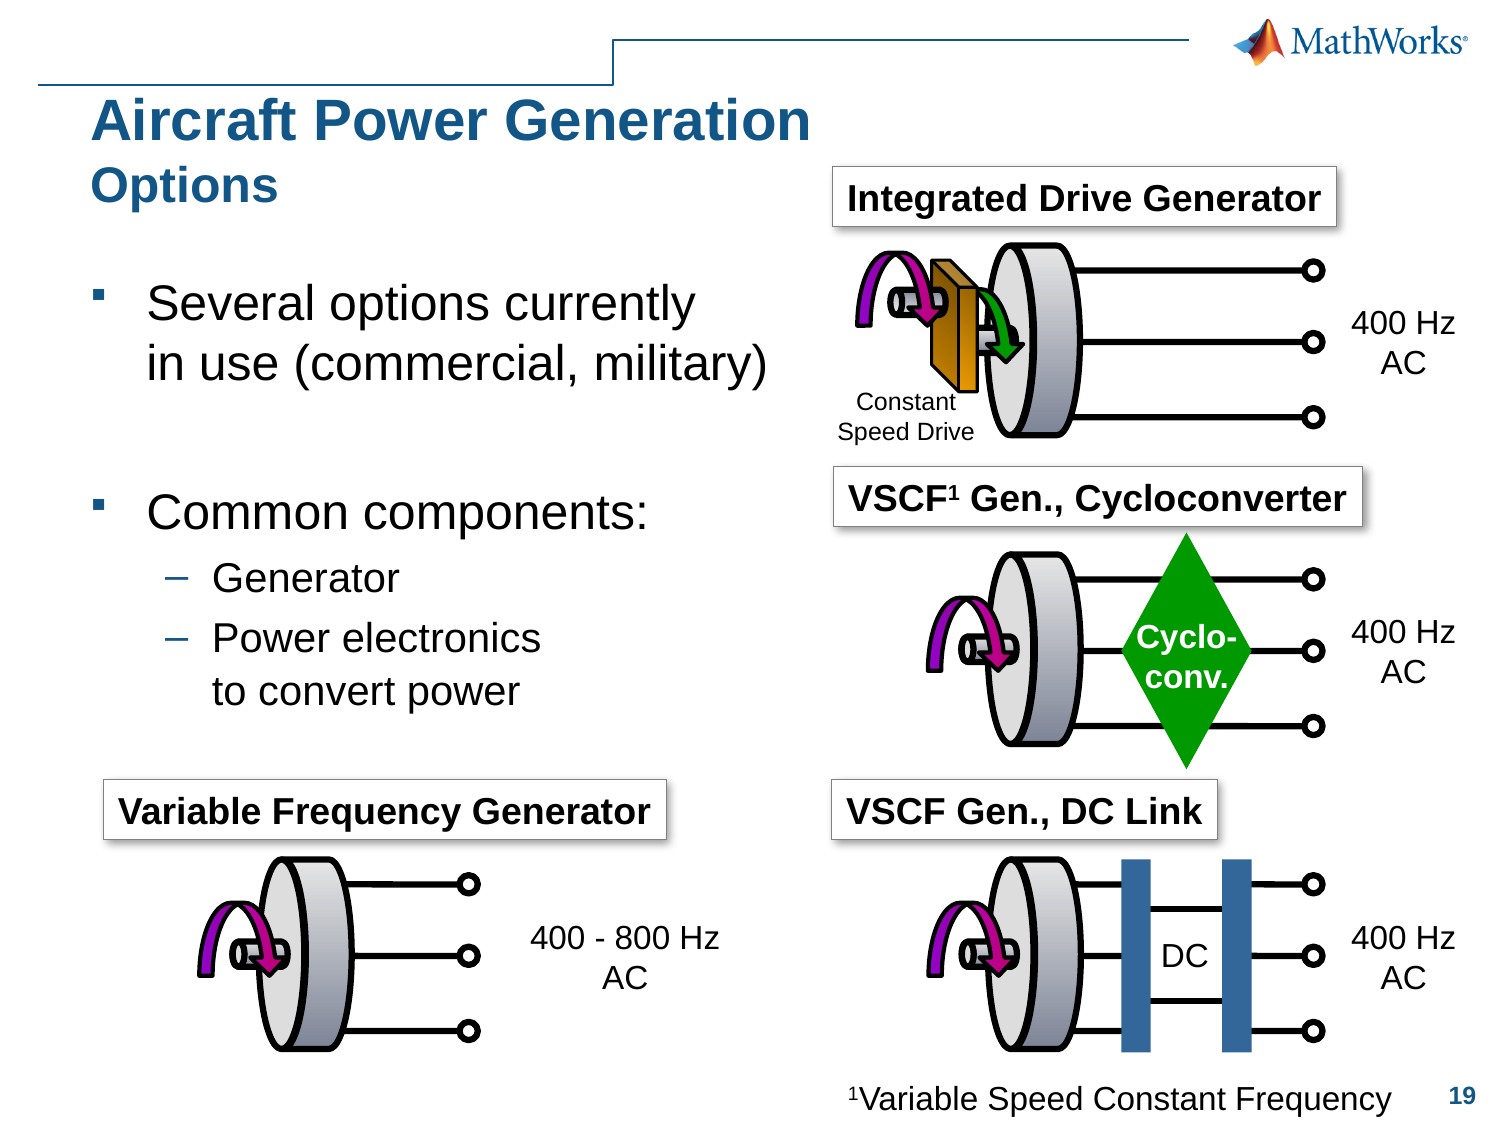

# Aircraft Power Generation Options
Integrated Drive Generator

400 Hz
AC
Constant
Speed Drive
Several options currently
in use (commercial, military)

Common components:
Generator
Power electronics
to convert power
VSCF1 Gen., Cycloconverter

400 Hz
AC
Cyclo-
conv.
Variable Frequency Generator
VSCF Gen., DC Link

400 - 800 Hz
AC

400 Hz
AC
DC
1Variable Speed Constant Frequency